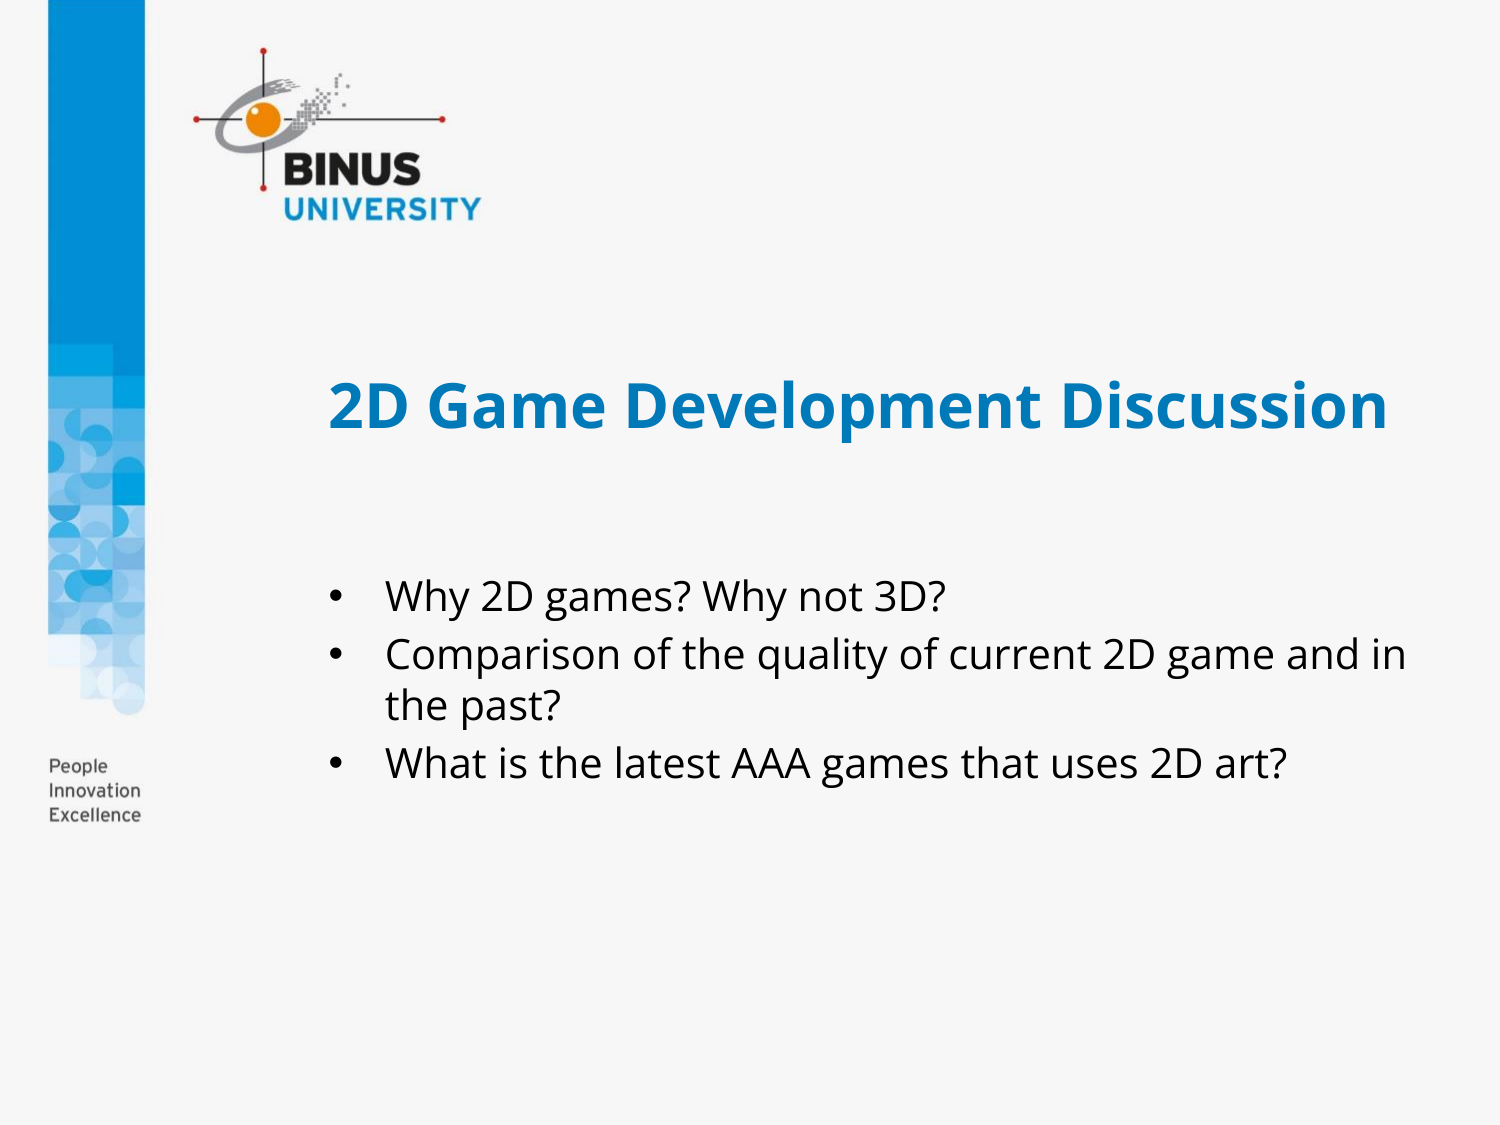

# 2D Game Development Discussion

Why 2D games? Why not 3D?
Comparison of the quality of current 2D game and in the past?
What is the latest AAA games that uses 2D art?